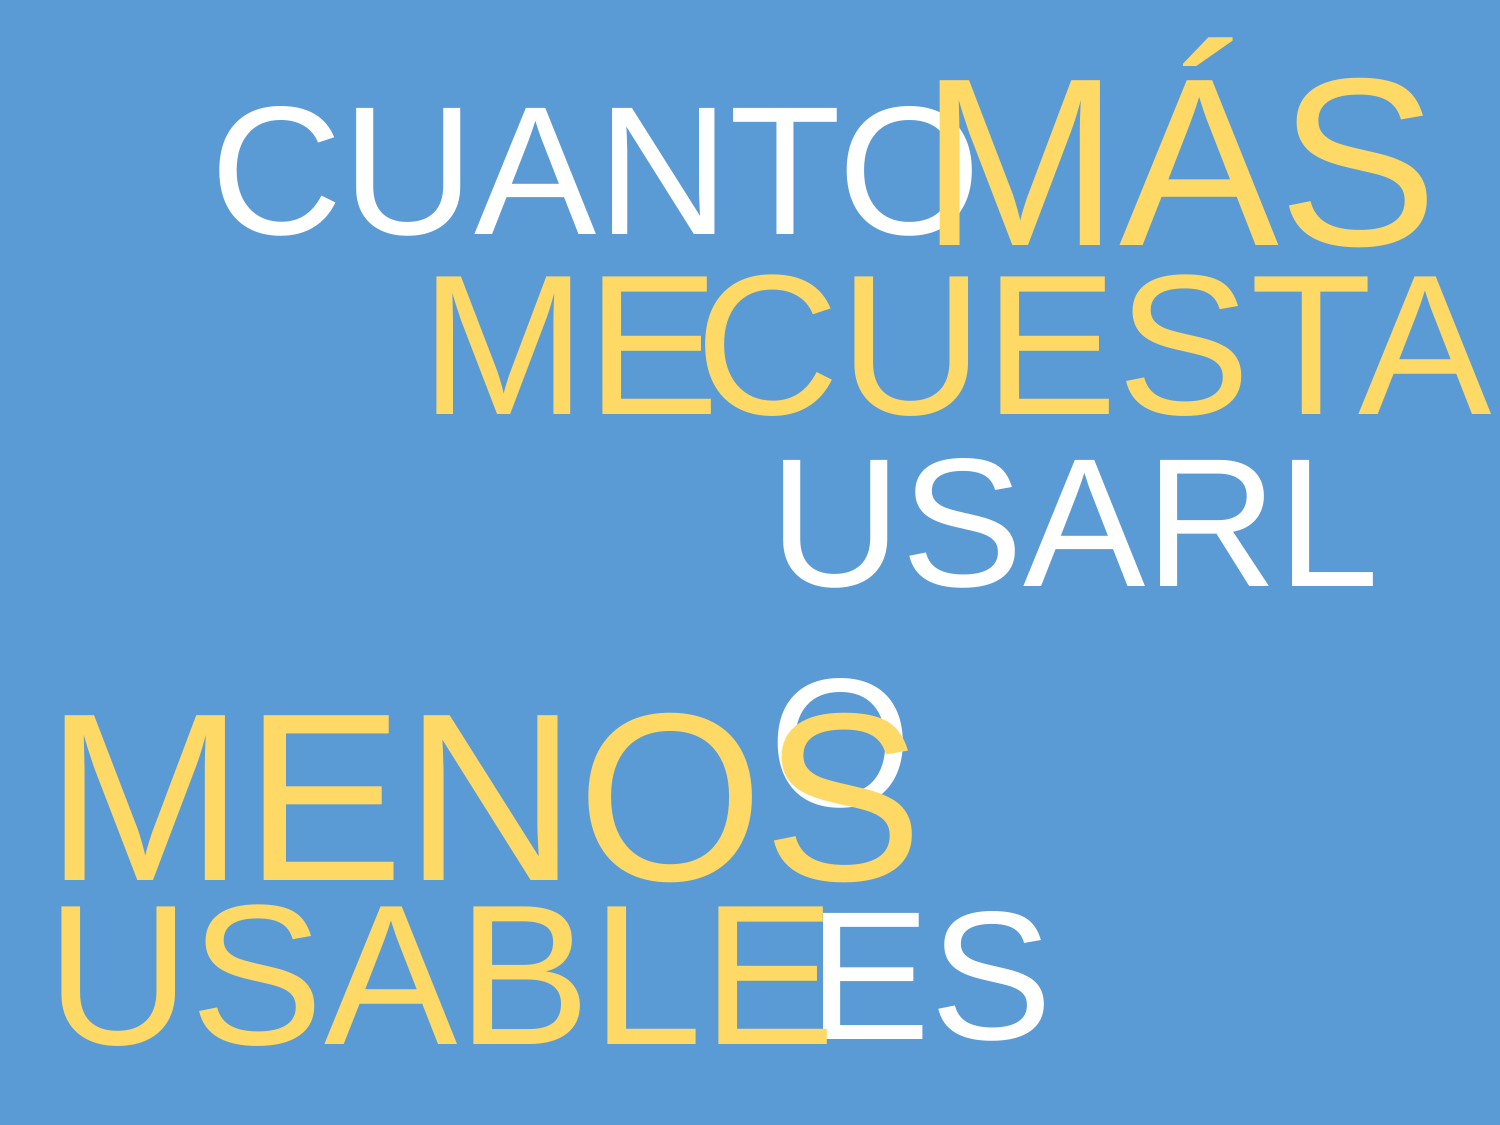

MÁS
CUANTO
ME
CUESTA
USARLO
MENOS
USABLE
# ES